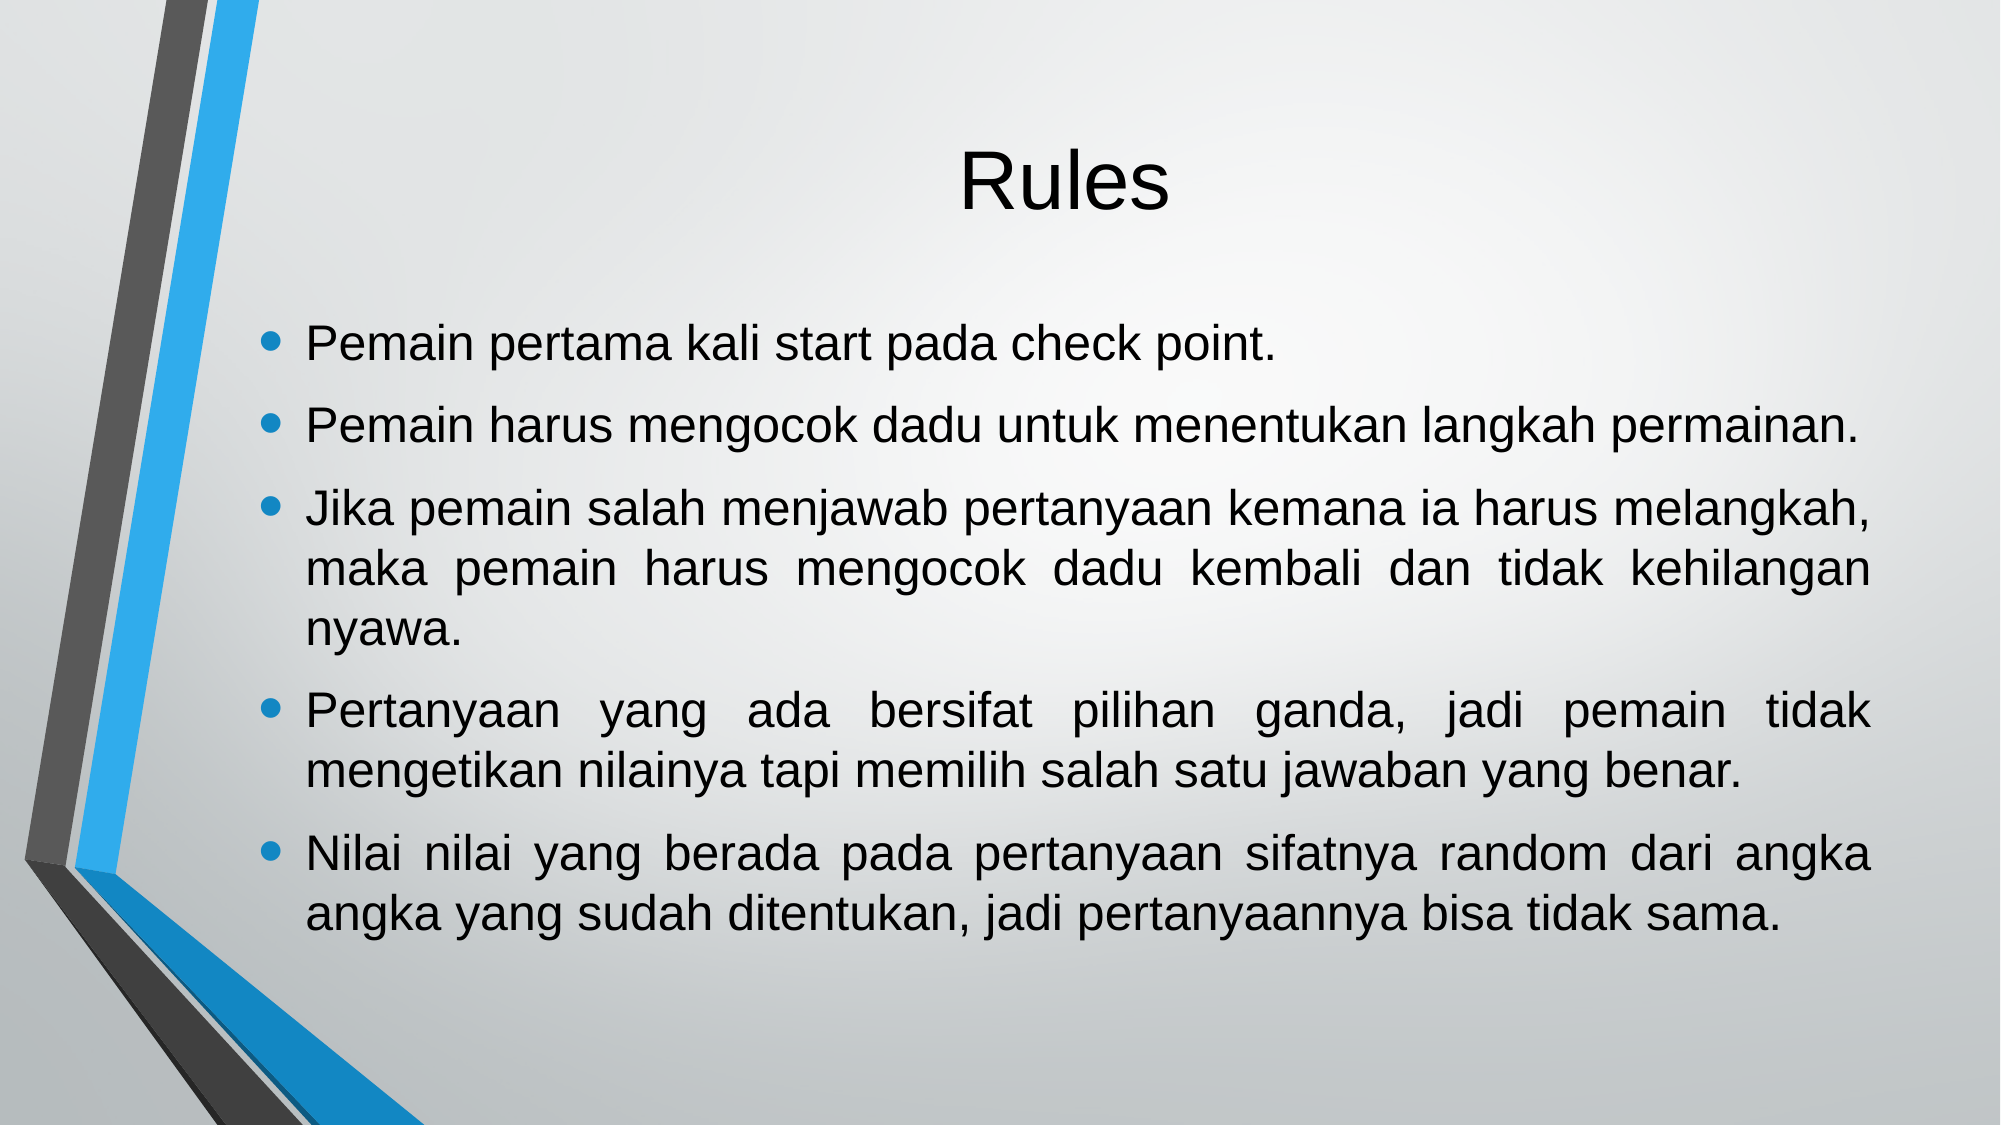

# Rules
Pemain pertama kali start pada check point.
Pemain harus mengocok dadu untuk menentukan langkah permainan.
Jika pemain salah menjawab pertanyaan kemana ia harus melangkah, maka pemain harus mengocok dadu kembali dan tidak kehilangan nyawa.
Pertanyaan yang ada bersifat pilihan ganda, jadi pemain tidak mengetikan nilainya tapi memilih salah satu jawaban yang benar.
Nilai nilai yang berada pada pertanyaan sifatnya random dari angka angka yang sudah ditentukan, jadi pertanyaannya bisa tidak sama.